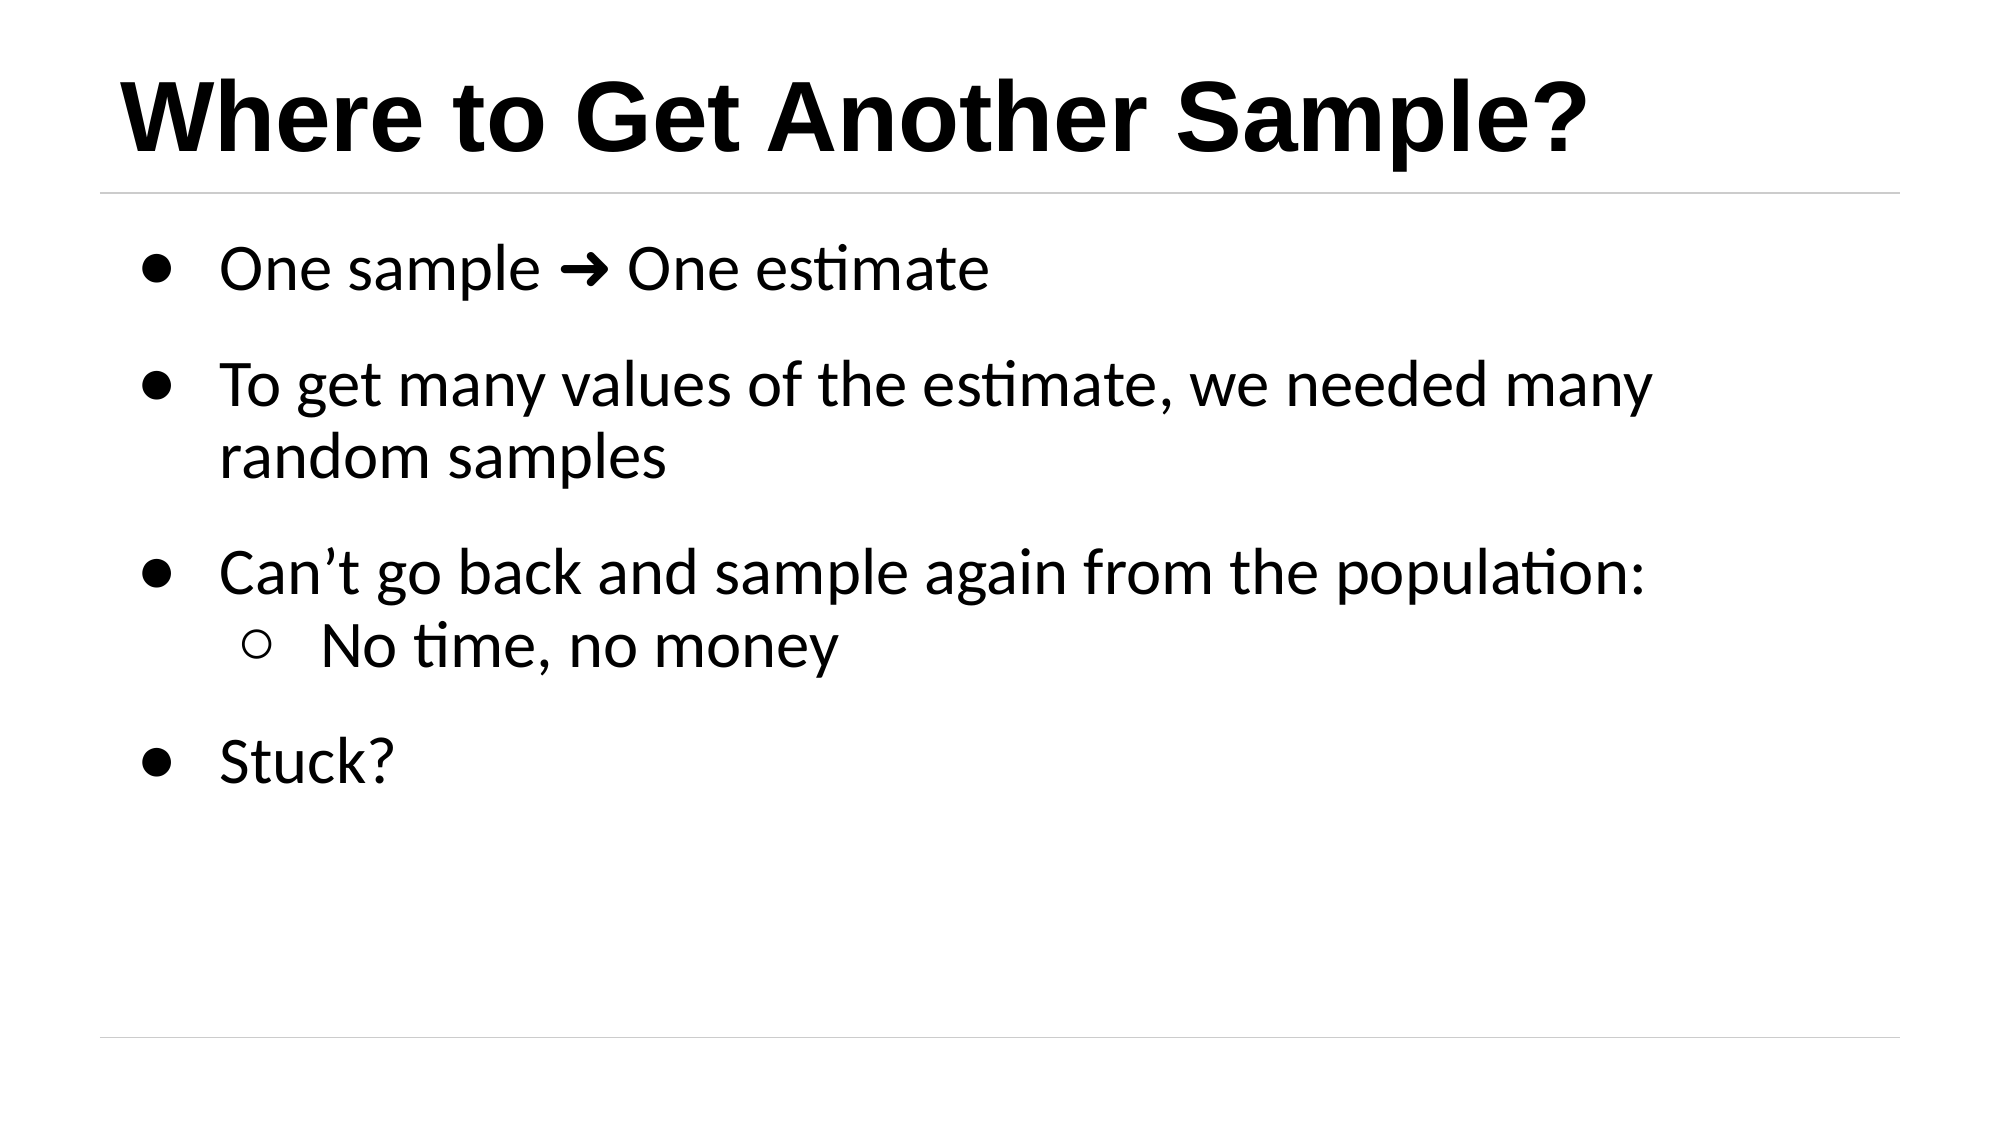

# Where to Get Another Sample?
One sample ➜ One estimate

To get many values of the estimate, we needed many random samples

Can’t go back and sample again from the population:
No time, no money

Stuck?